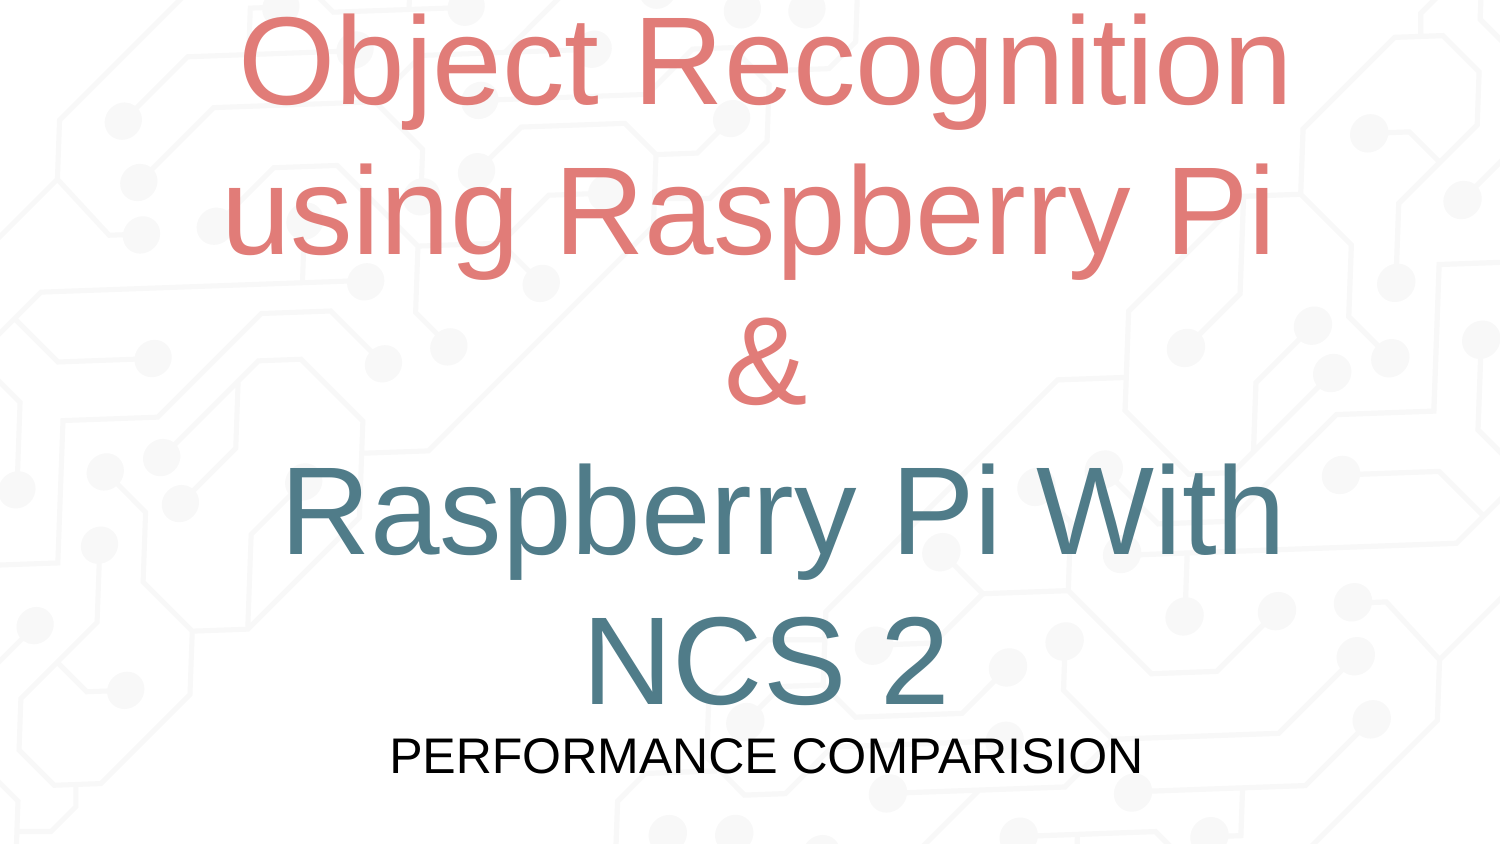

# Object Recognition using Raspberry Pi & Raspberry Pi With NCS 2
PERFORMANCE COMPARISION